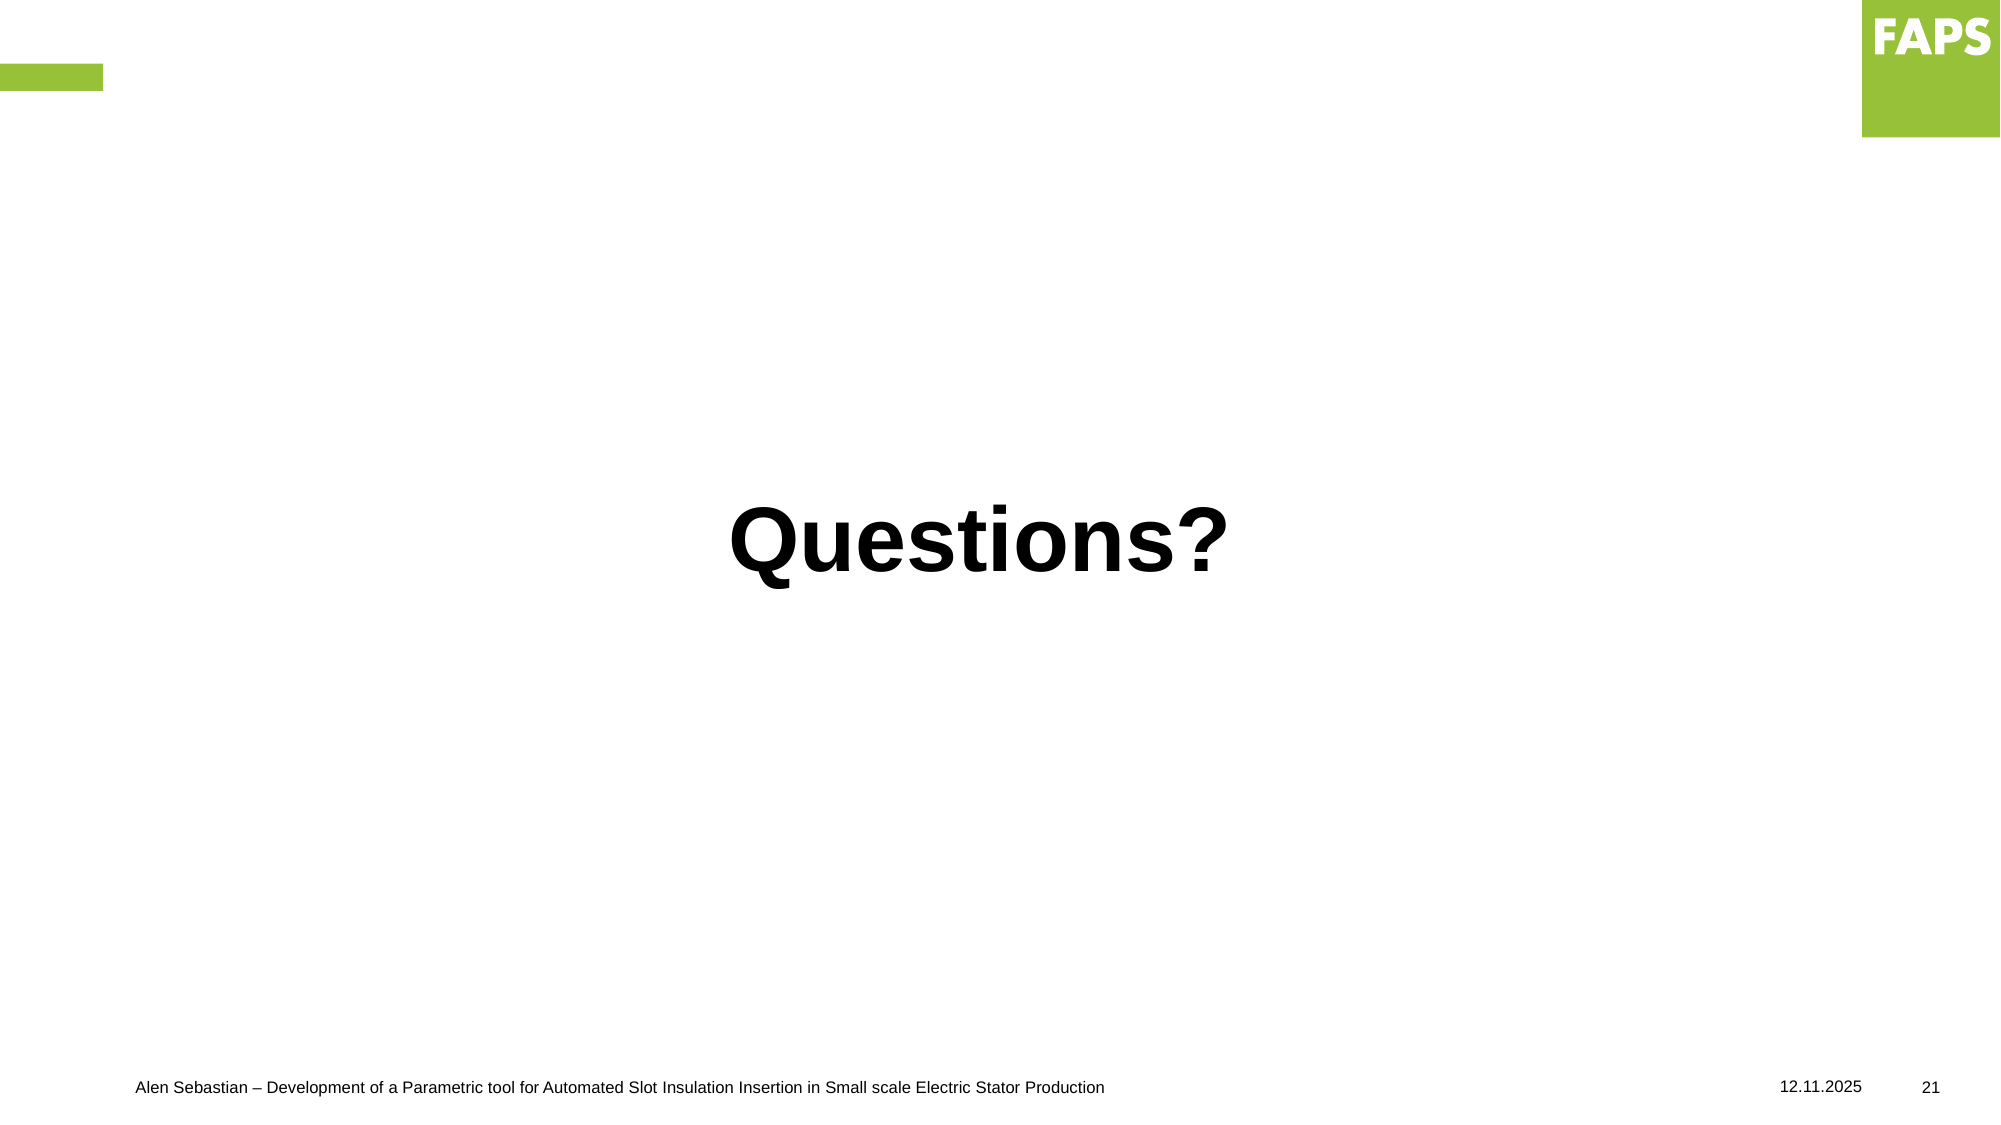

Questions?
12.11.2025

Alen Sebastian – Development of a Parametric tool for Automated Slot Insulation Insertion in Small scale Electric Stator Production

21